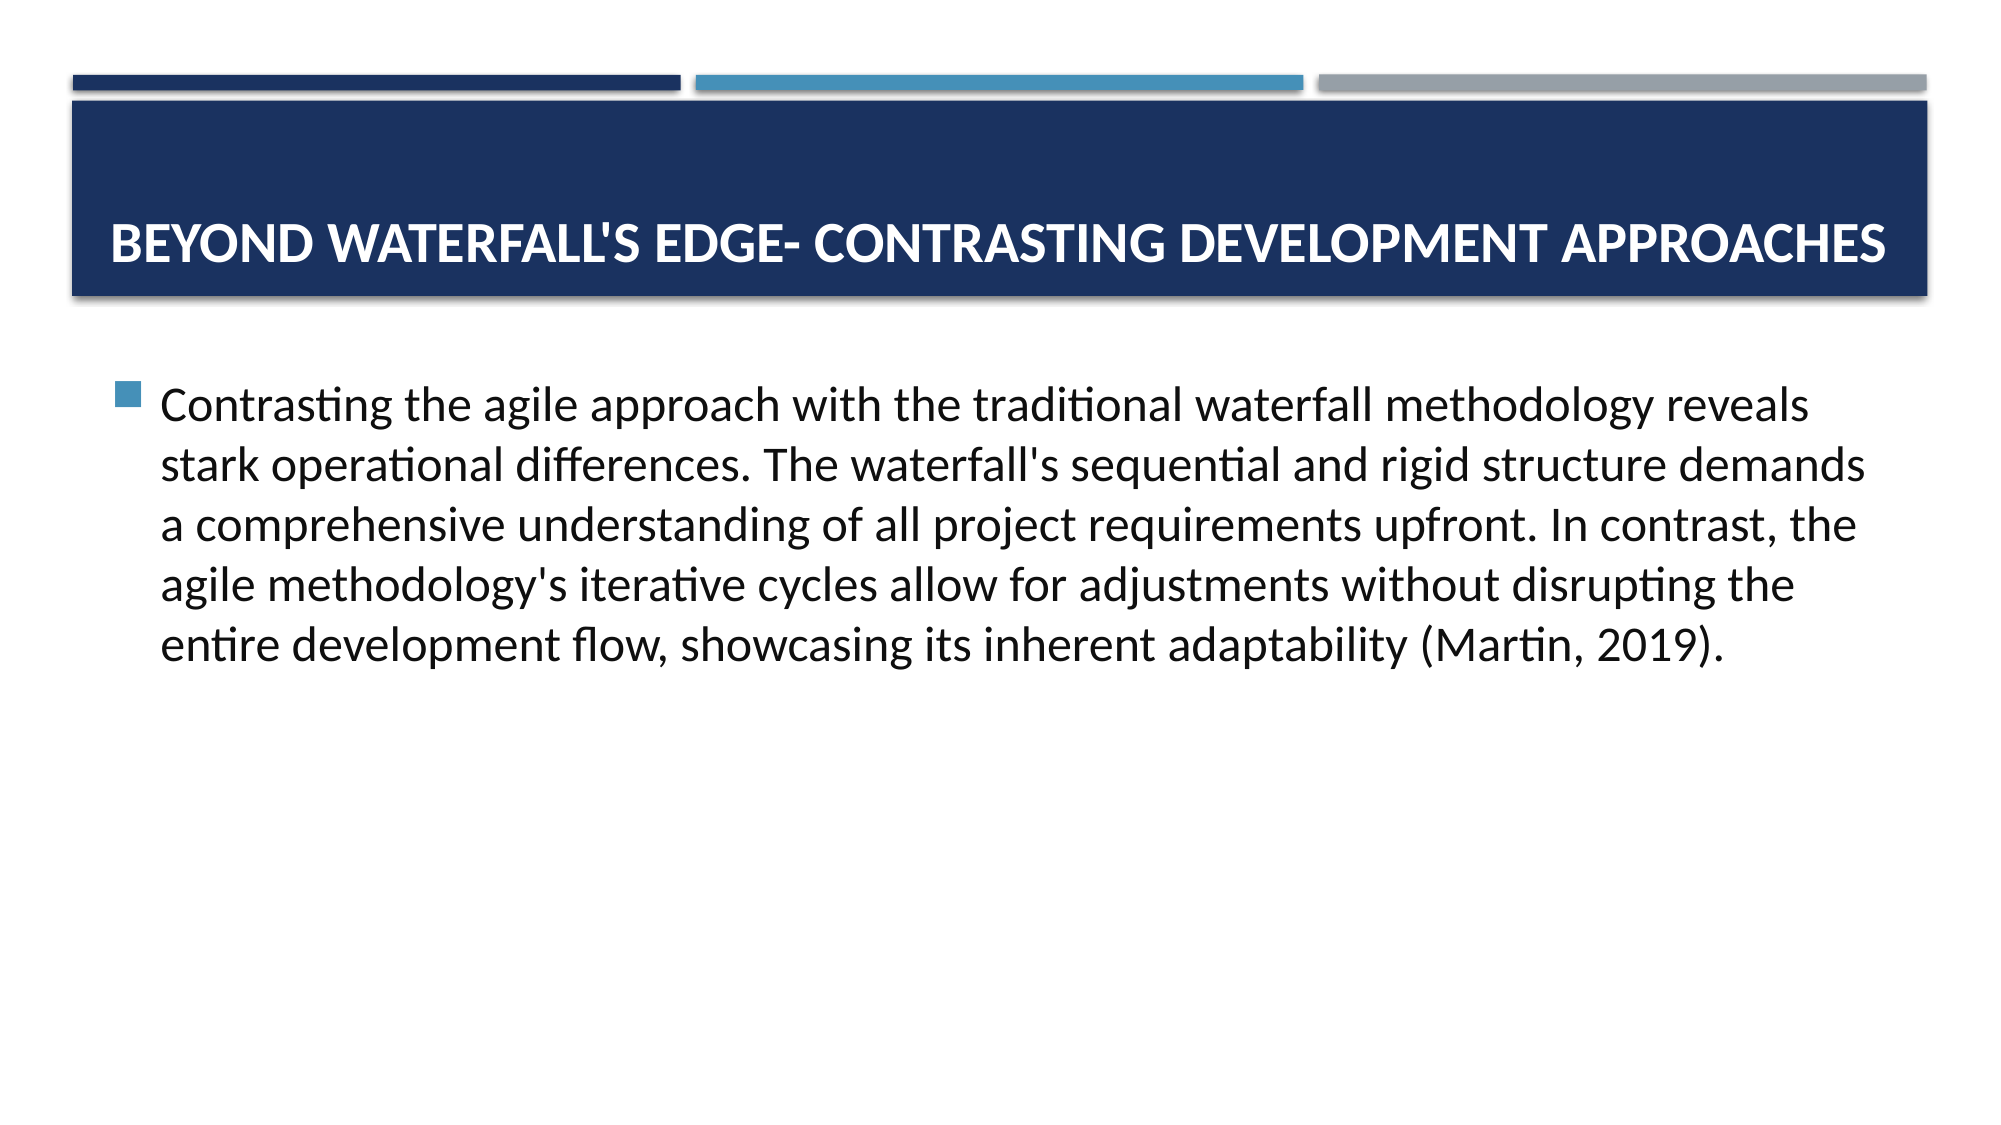

# Beyond Waterfall's Edge- Contrasting Development Approaches
Contrasting the agile approach with the traditional waterfall methodology reveals stark operational differences. The waterfall's sequential and rigid structure demands a comprehensive understanding of all project requirements upfront. In contrast, the agile methodology's iterative cycles allow for adjustments without disrupting the entire development flow, showcasing its inherent adaptability (Martin, 2019).